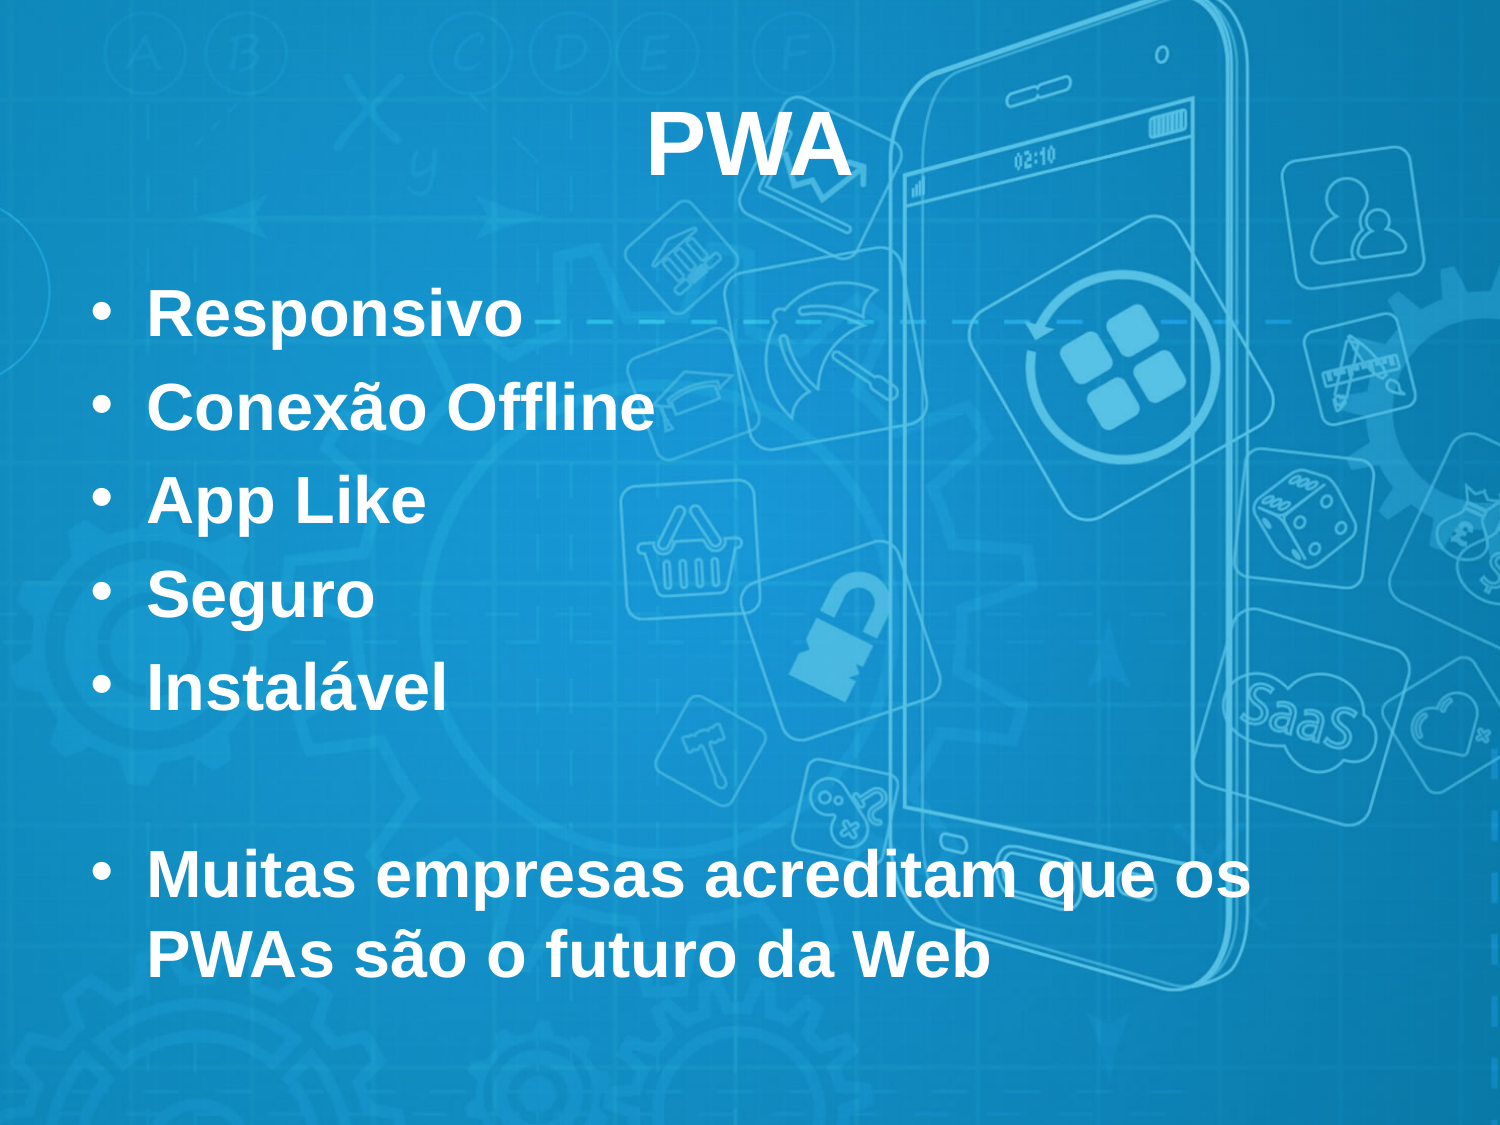

# PWA
Responsivo
Conexão Offline
App Like
Seguro
Instalável

Muitas empresas acreditam que os PWAs são o futuro da Web